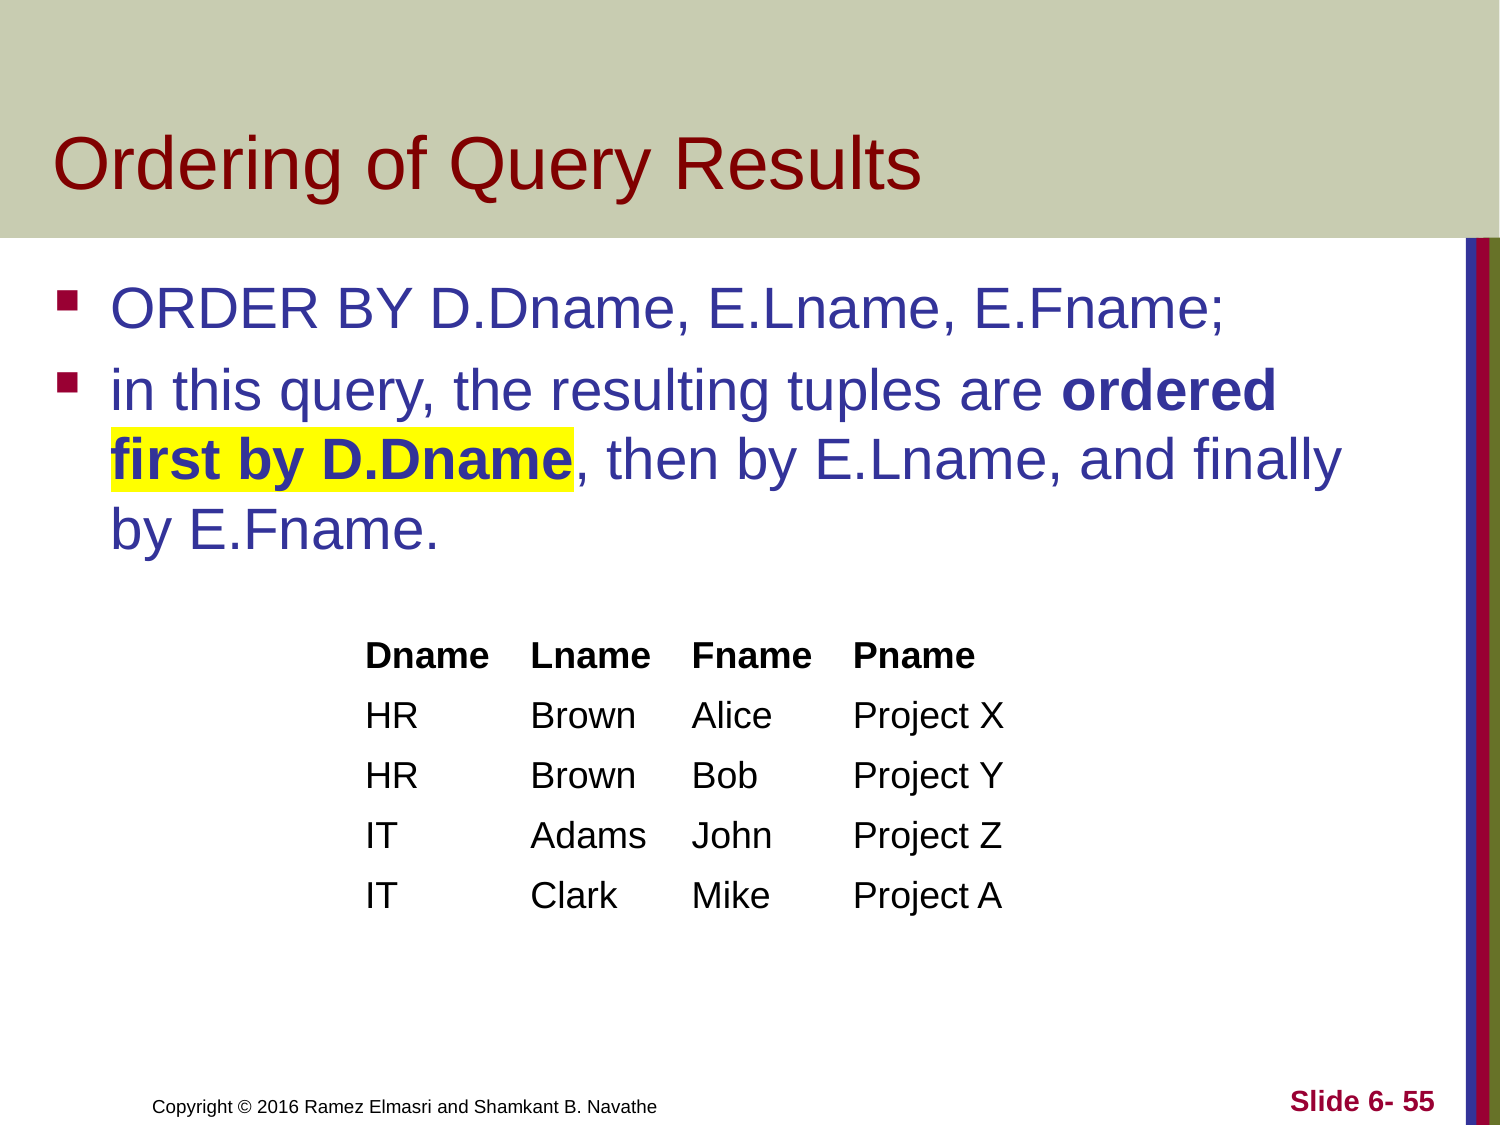

# Ordering of Query Results
ORDER BY D.Dname, E.Lname, E.Fname;
in this query, the resulting tuples are ordered first by D.Dname, then by E.Lname, and finally by E.Fname.

| Dname | Lname | Fname | Pname |
| --- | --- | --- | --- |
| HR | Brown | Alice | Project X |
| HR | Brown | Bob | Project Y |
| IT | Adams | John | Project Z |
| IT | Clark | Mike | Project A |
Slide 6- 55